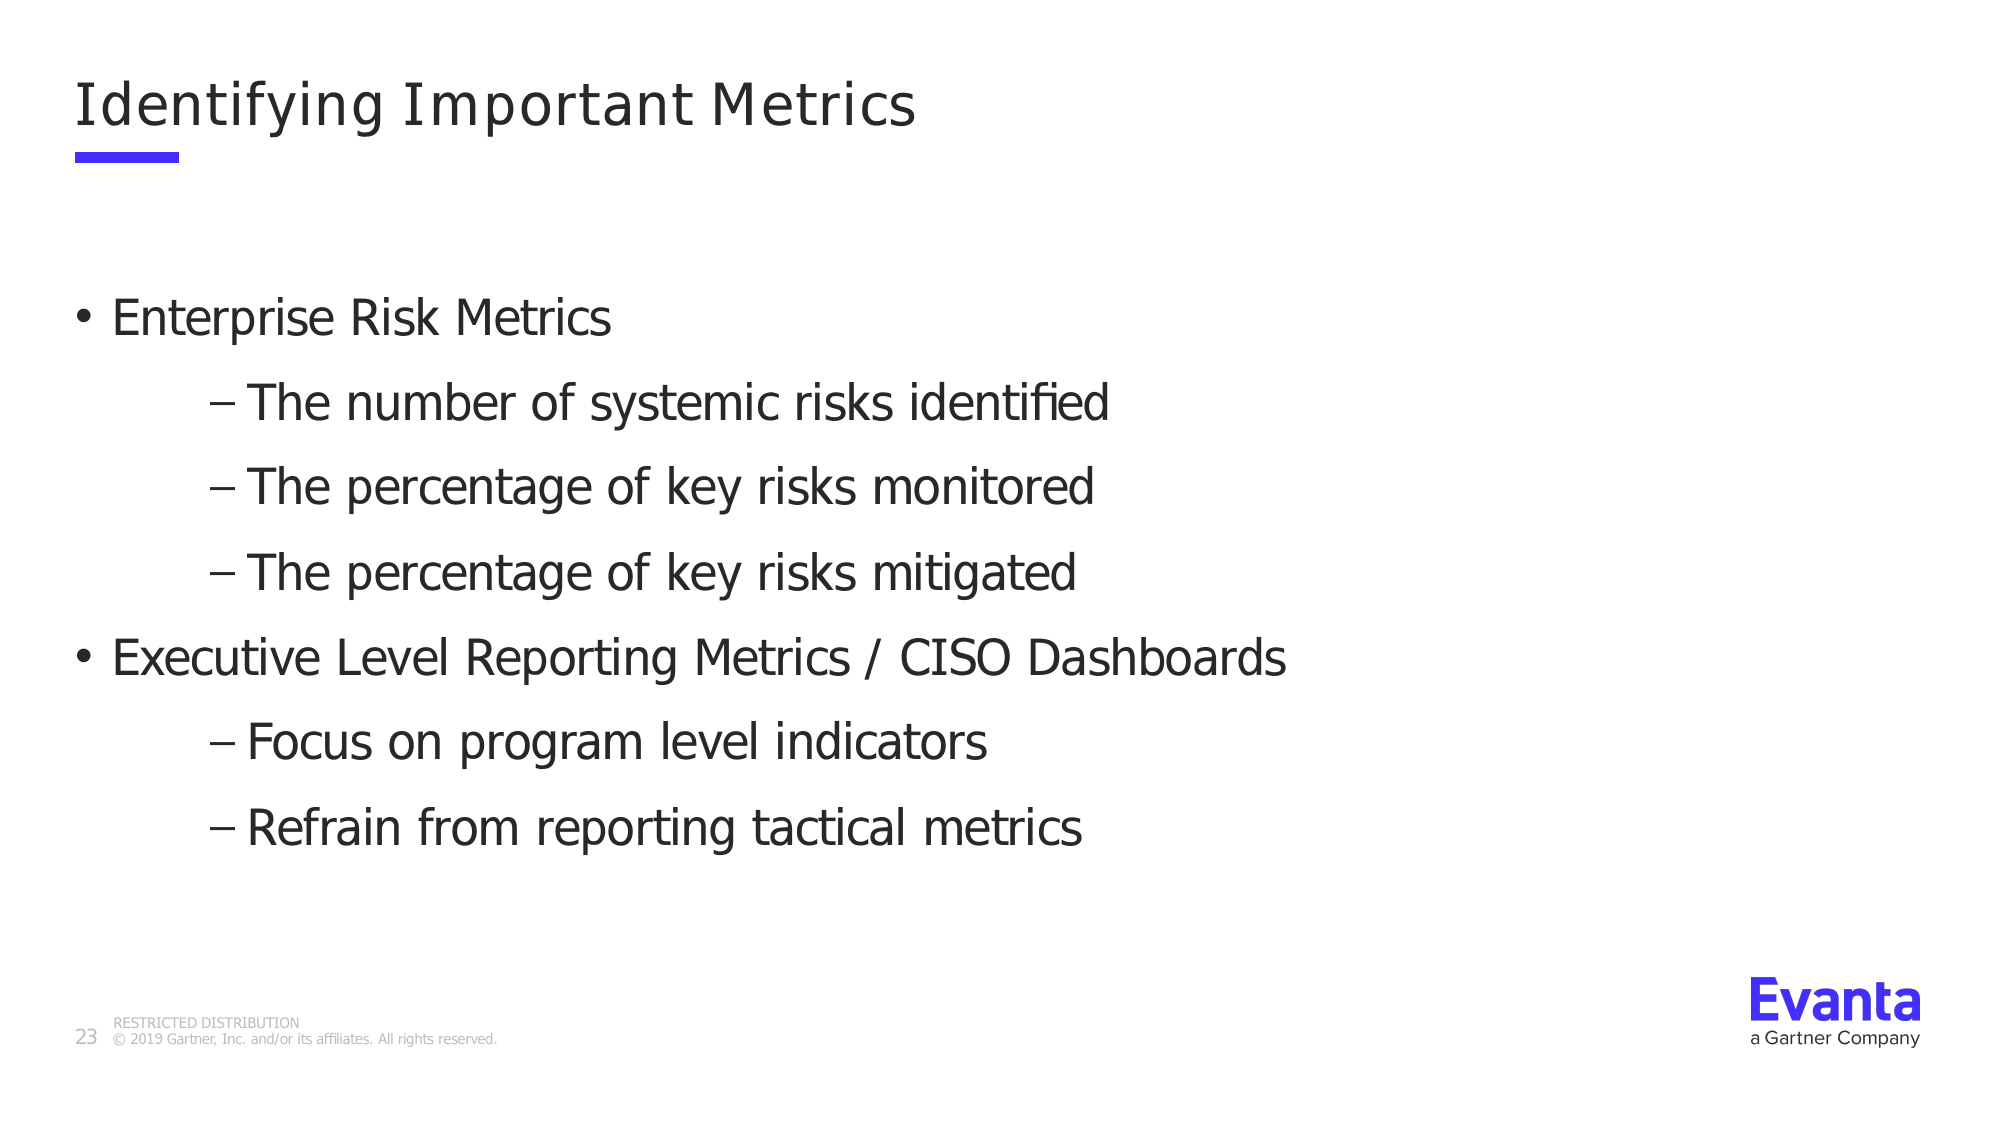

# Identifying Important Metrics
Enterprise Risk Metrics
The number of systemic risks identified
The percentage of key risks monitored
The percentage of key risks mitigated
Executive Level Reporting Metrics / CISO Dashboards
Focus on program level indicators
Refrain from reporting tactical metrics